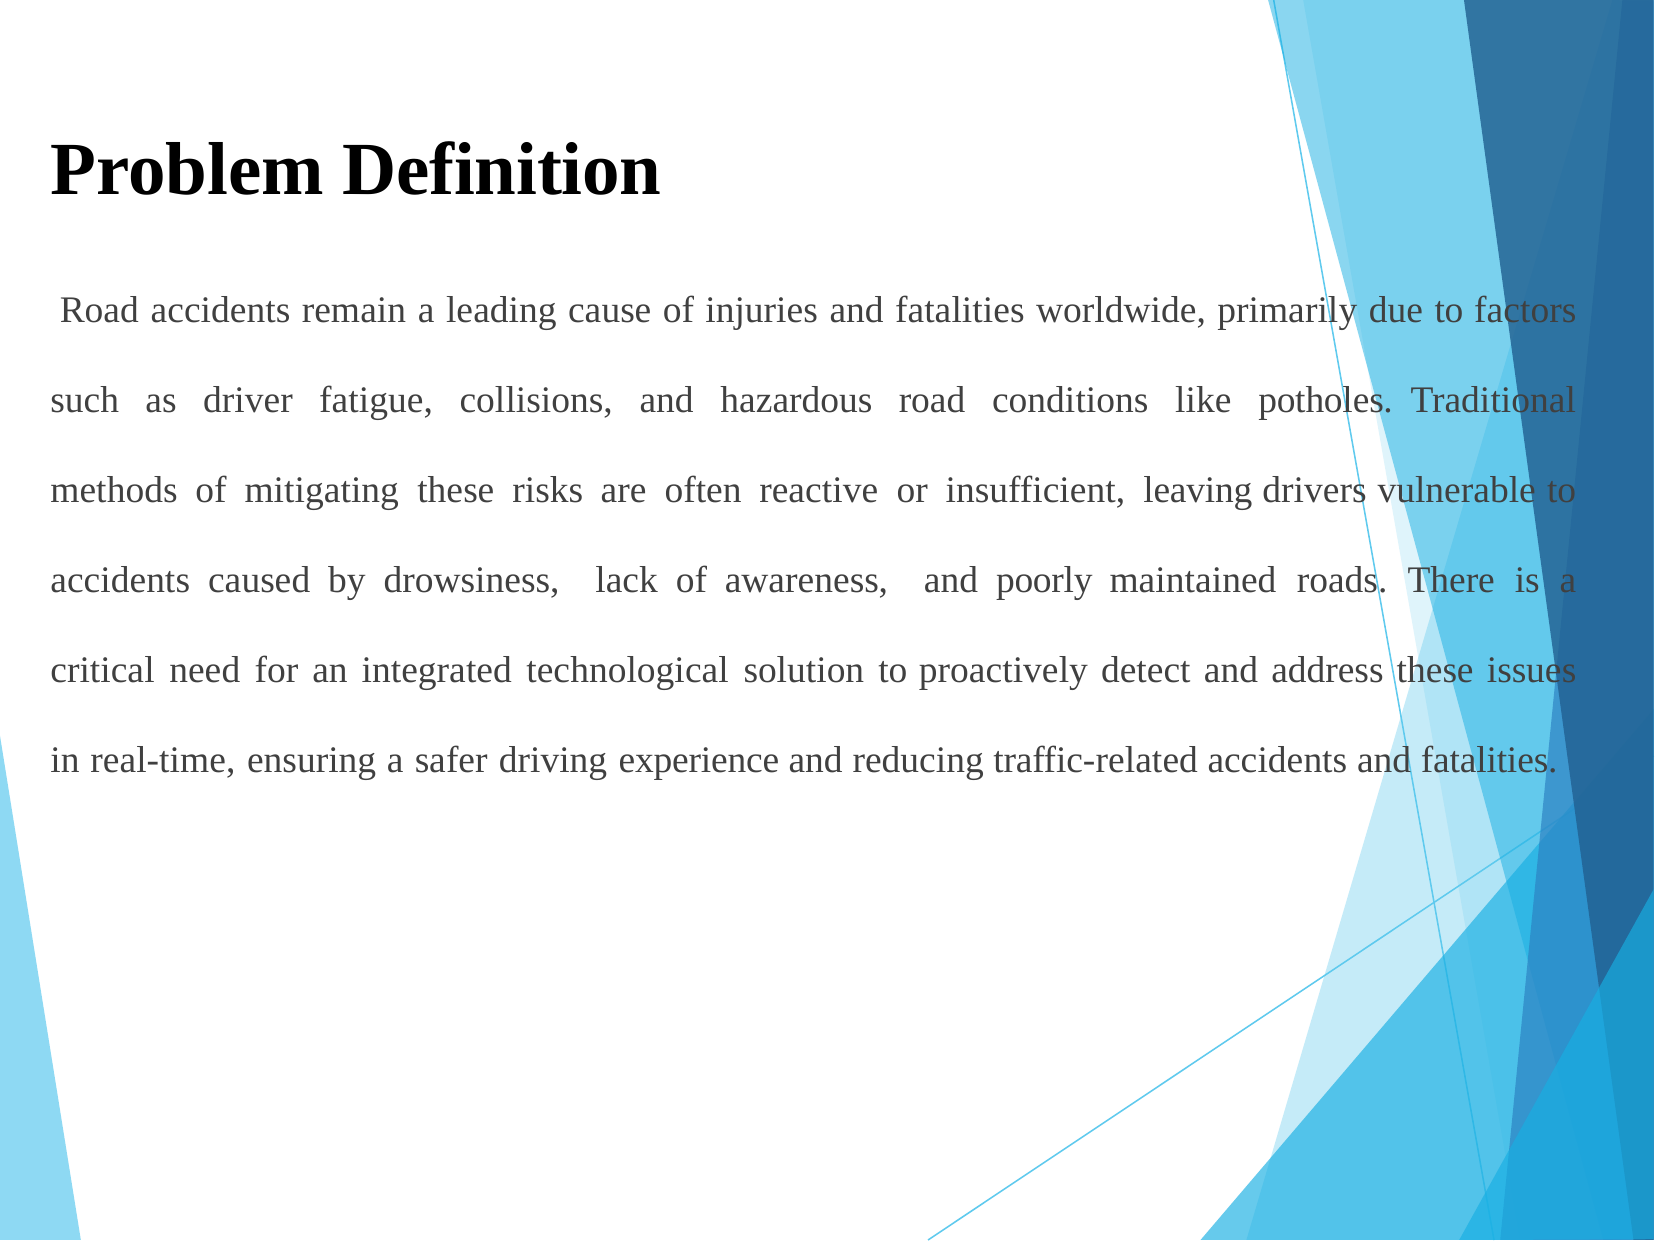

# Problem Definition
Road accidents remain a leading cause of injuries and fatalities worldwide, primarily due to factors such as driver fatigue, collisions, and hazardous road conditions like potholes. Traditional methods of mitigating these risks are often reactive or insufficient, leaving drivers vulnerable to accidents caused by drowsiness,  lack of awareness,  and poorly maintained roads. There is a critical need for an integrated technological solution to proactively detect and address these issues in real-time, ensuring a safer driving experience and reducing traffic-related accidents and fatalities.